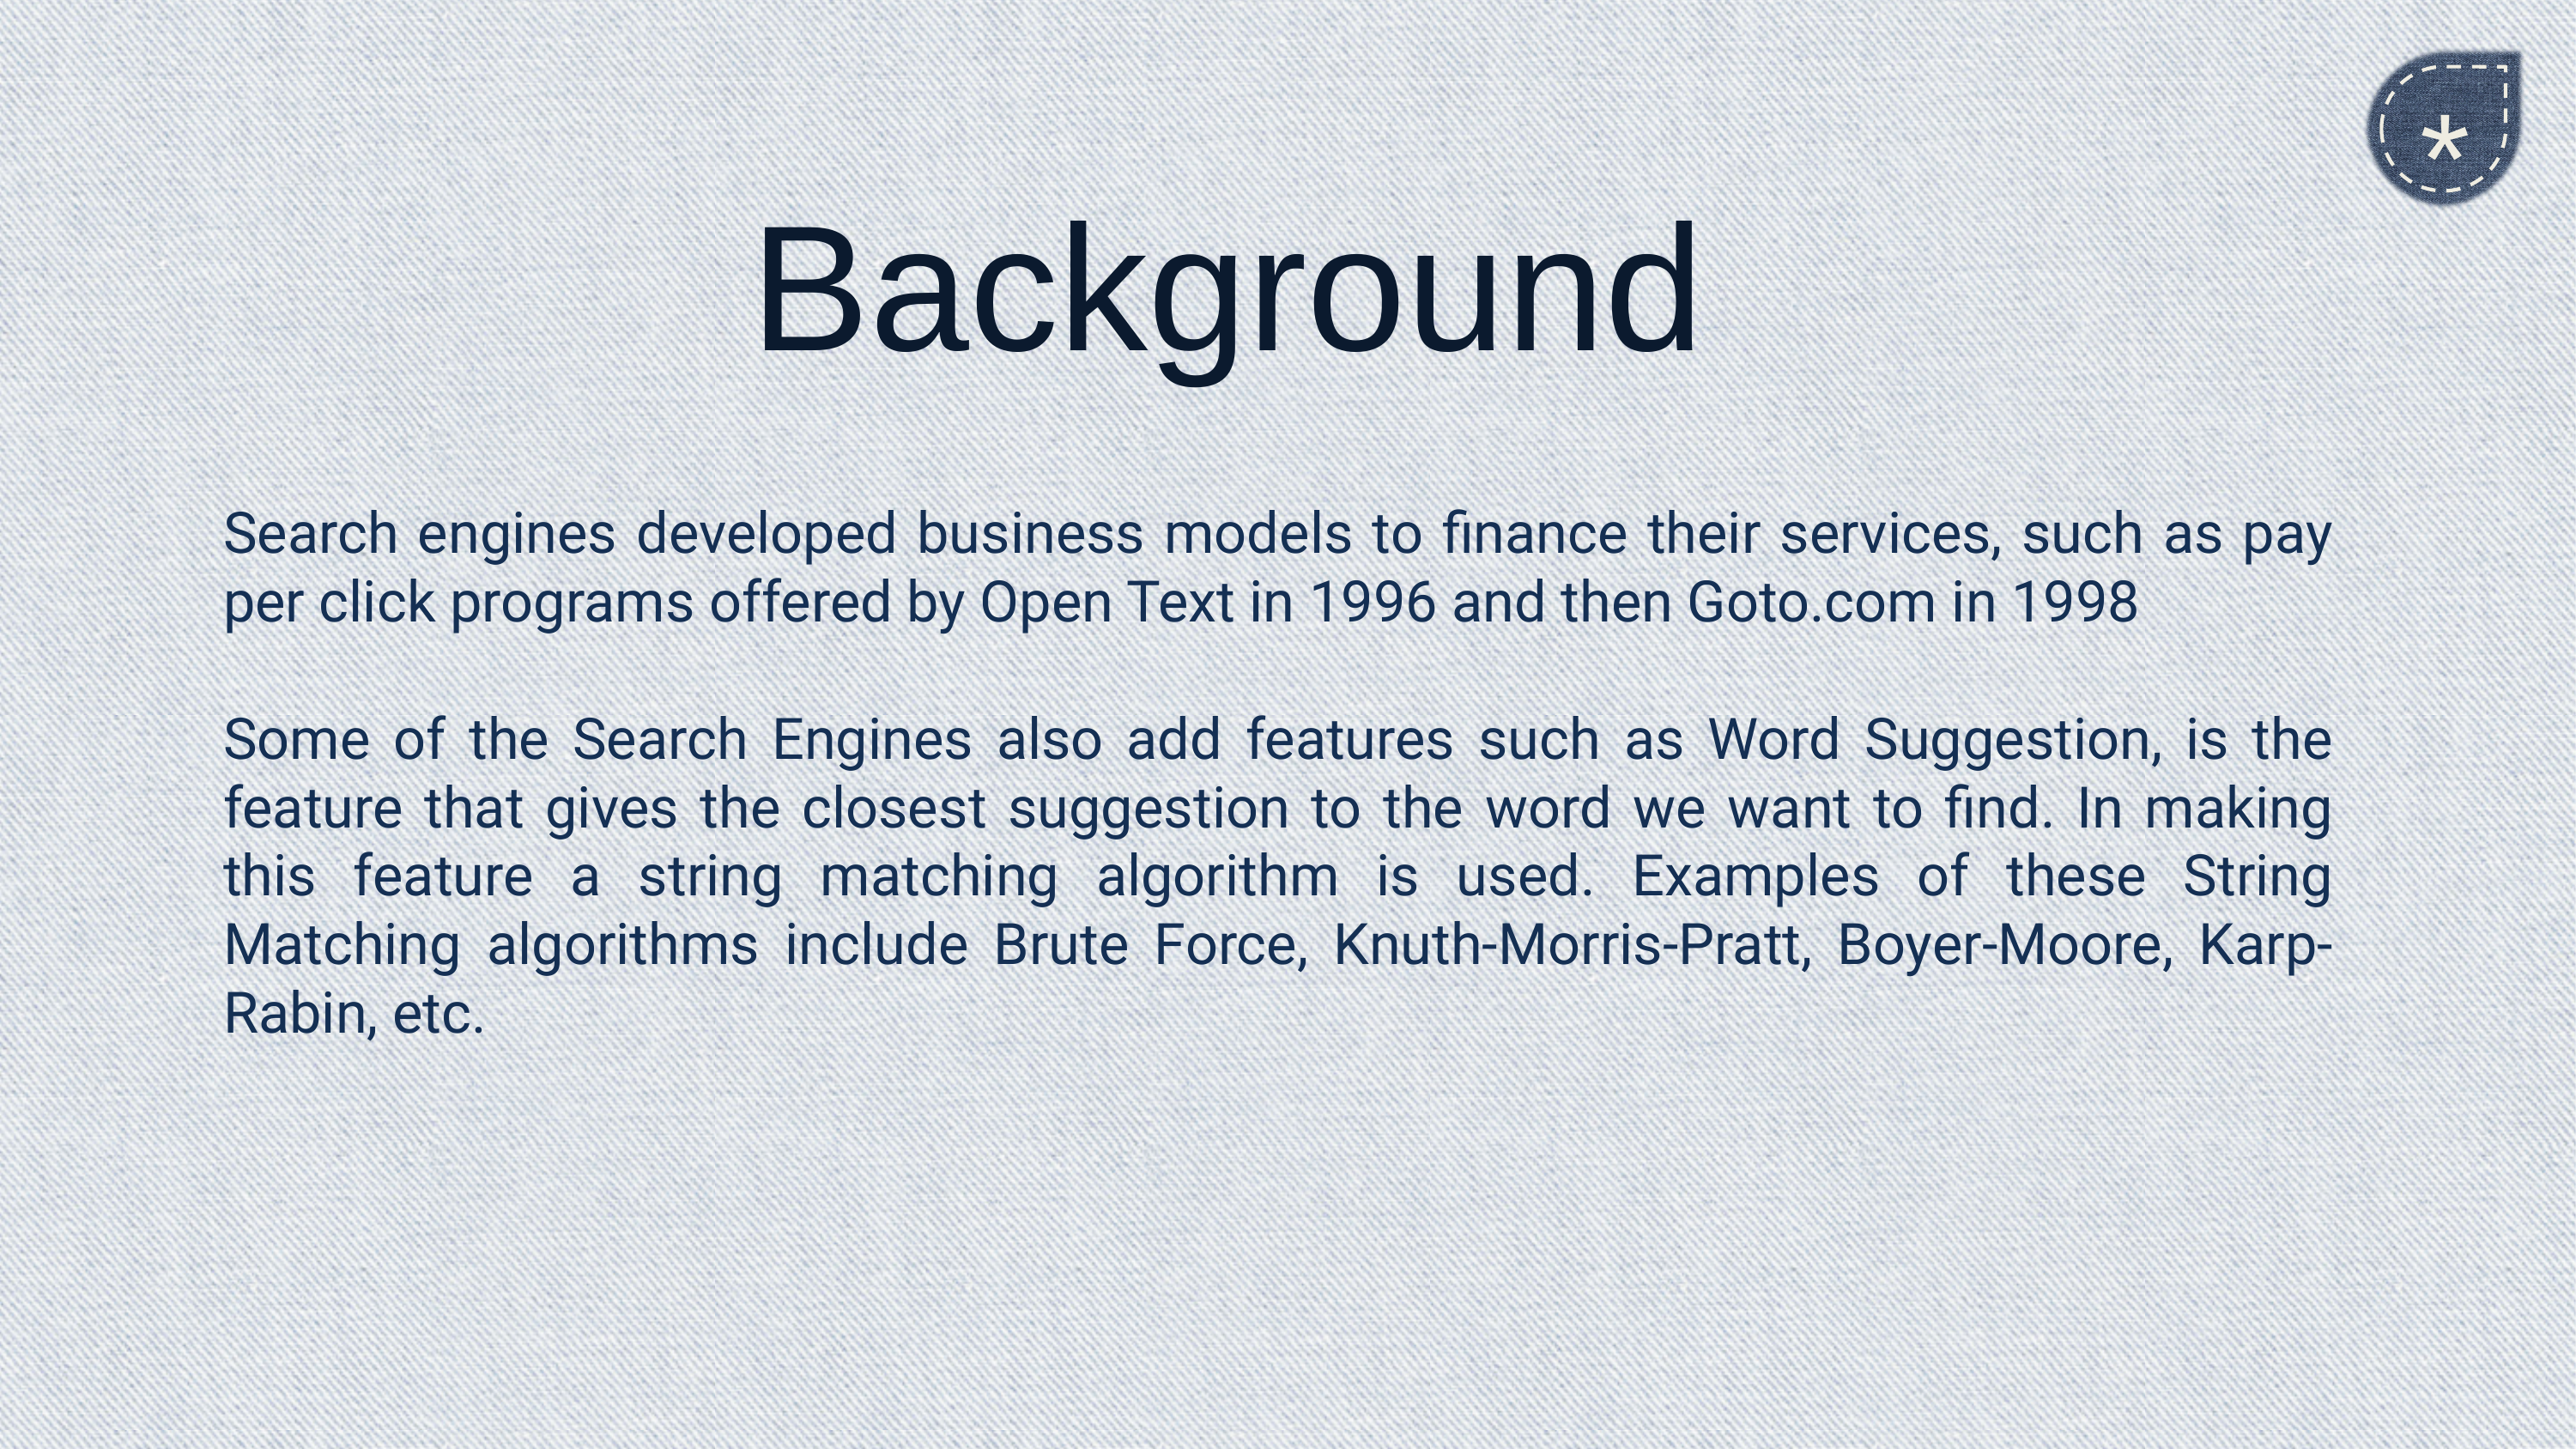

Background
*
Search engines developed business models to finance their services, such as pay per click programs offered by Open Text in 1996 and then Goto.com in 1998

Some of the Search Engines also add features such as Word Suggestion, is the feature that gives the closest suggestion to the word we want to find. In making this feature a string matching algorithm is used. Examples of these String Matching algorithms include Brute Force, Knuth-Morris-Pratt, Boyer-Moore, Karp-Rabin, etc.